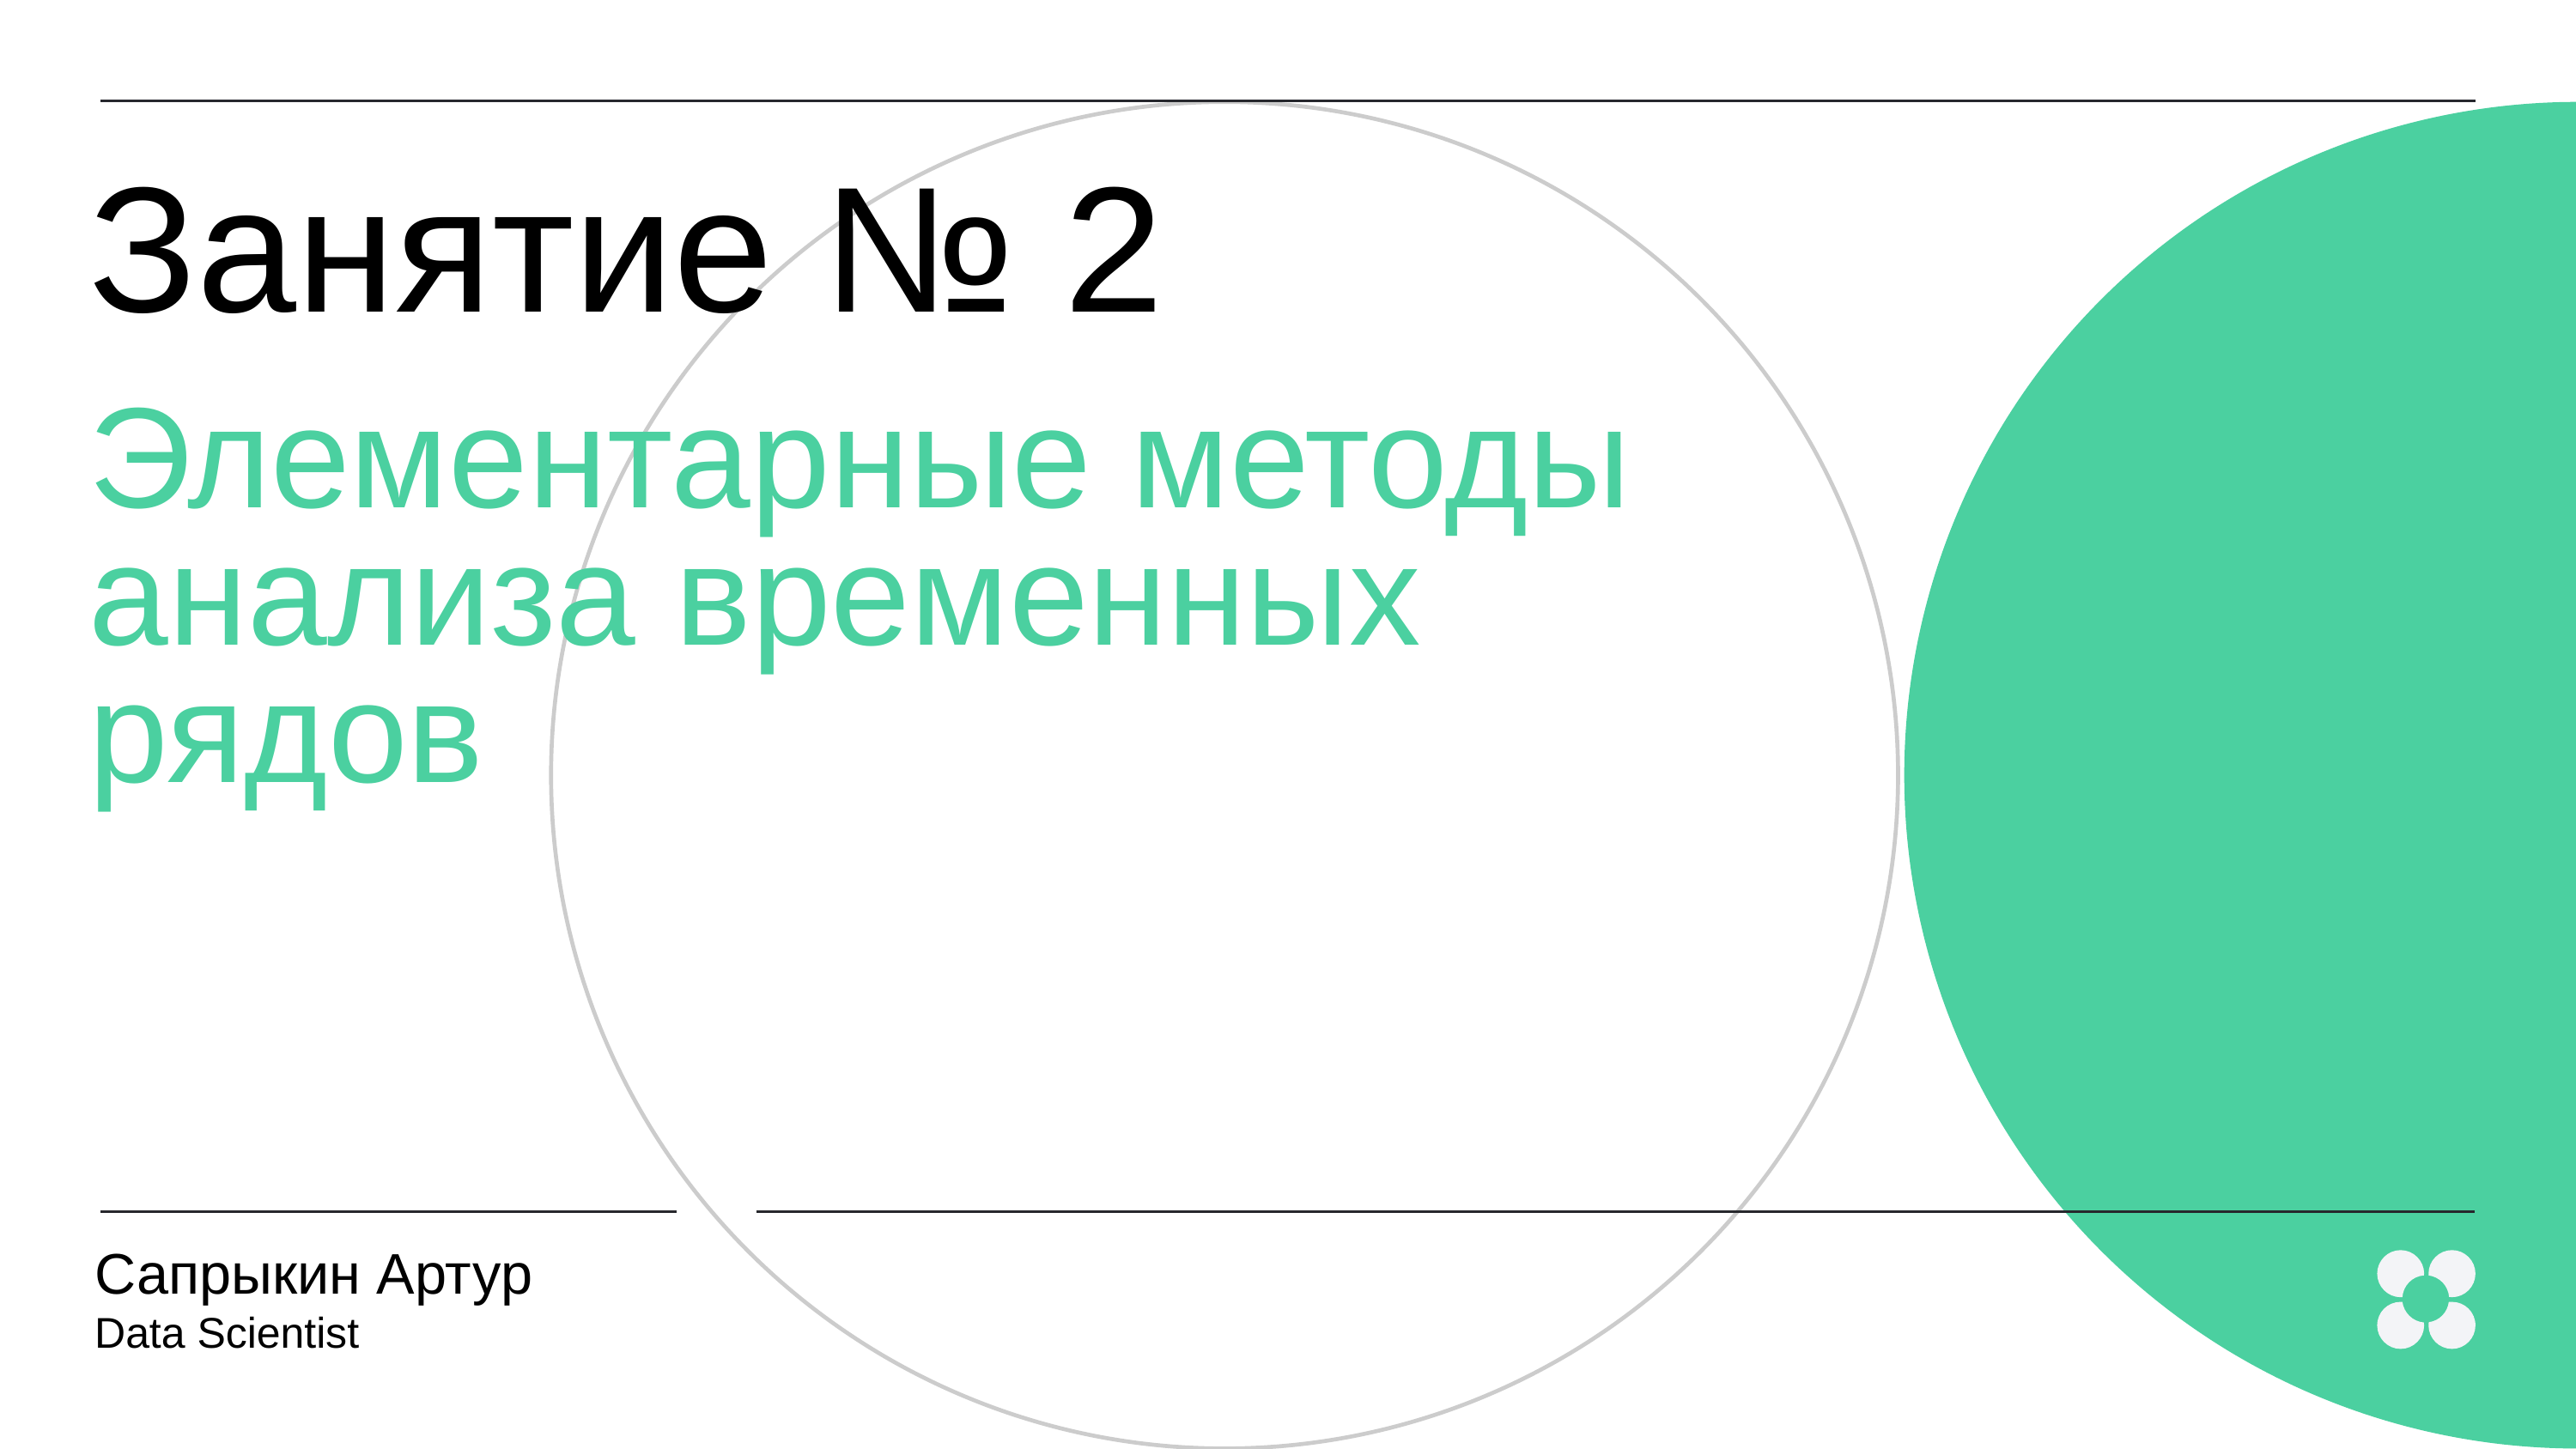

Занятие № 2
Элементарные методы анализа временных рядов
Сапрыкин Артур
Data Scientist